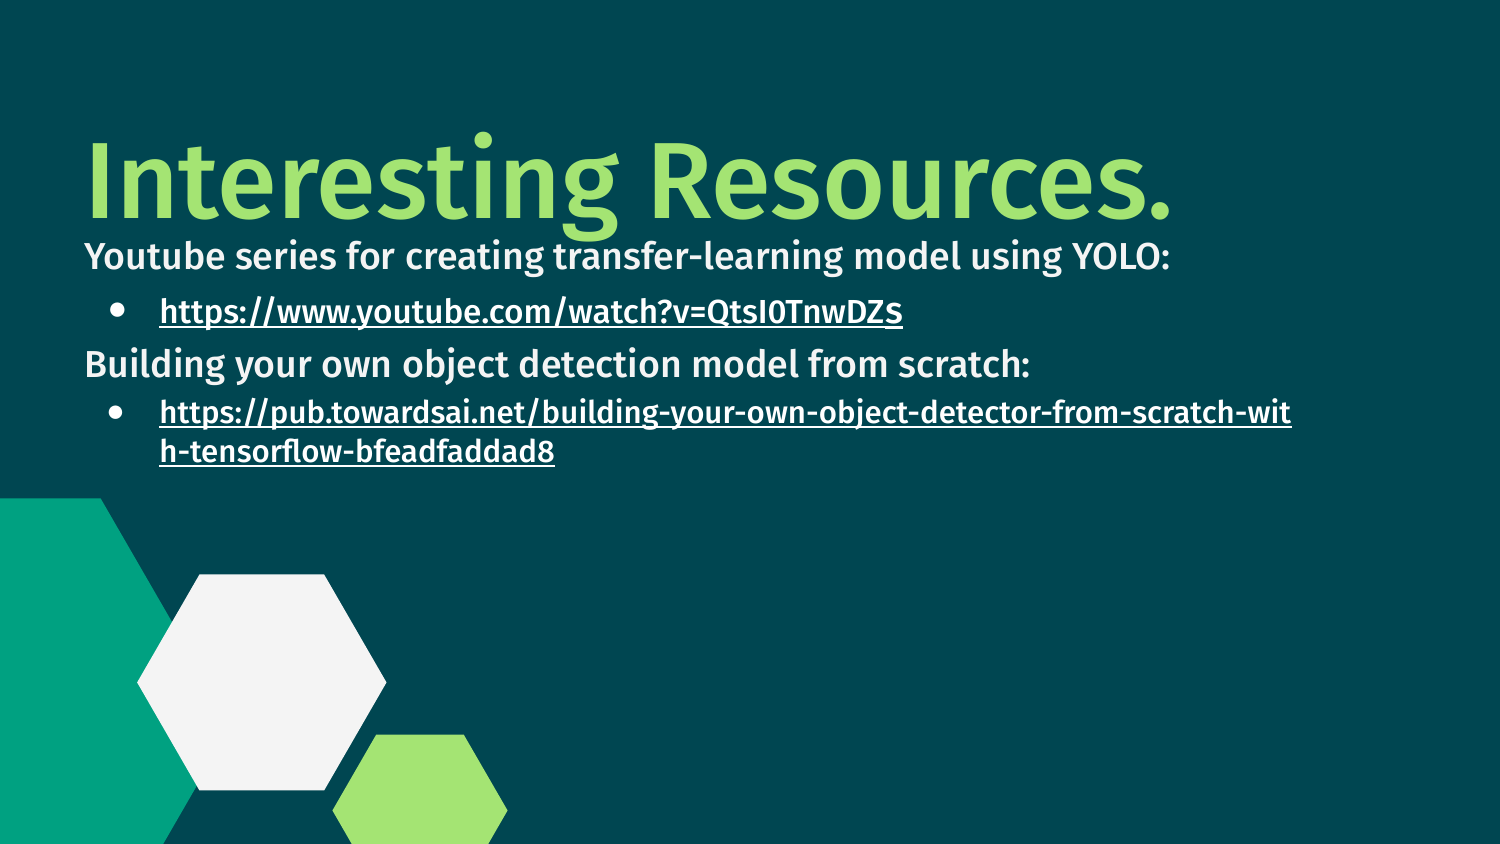

Interesting Resources.
Youtube series for creating transfer-learning model using YOLO:
https://www.youtube.com/watch?v=QtsI0TnwDZs
Building your own object detection model from scratch:
https://pub.towardsai.net/building-your-own-object-detector-from-scratch-with-tensorflow-bfeadfaddad8